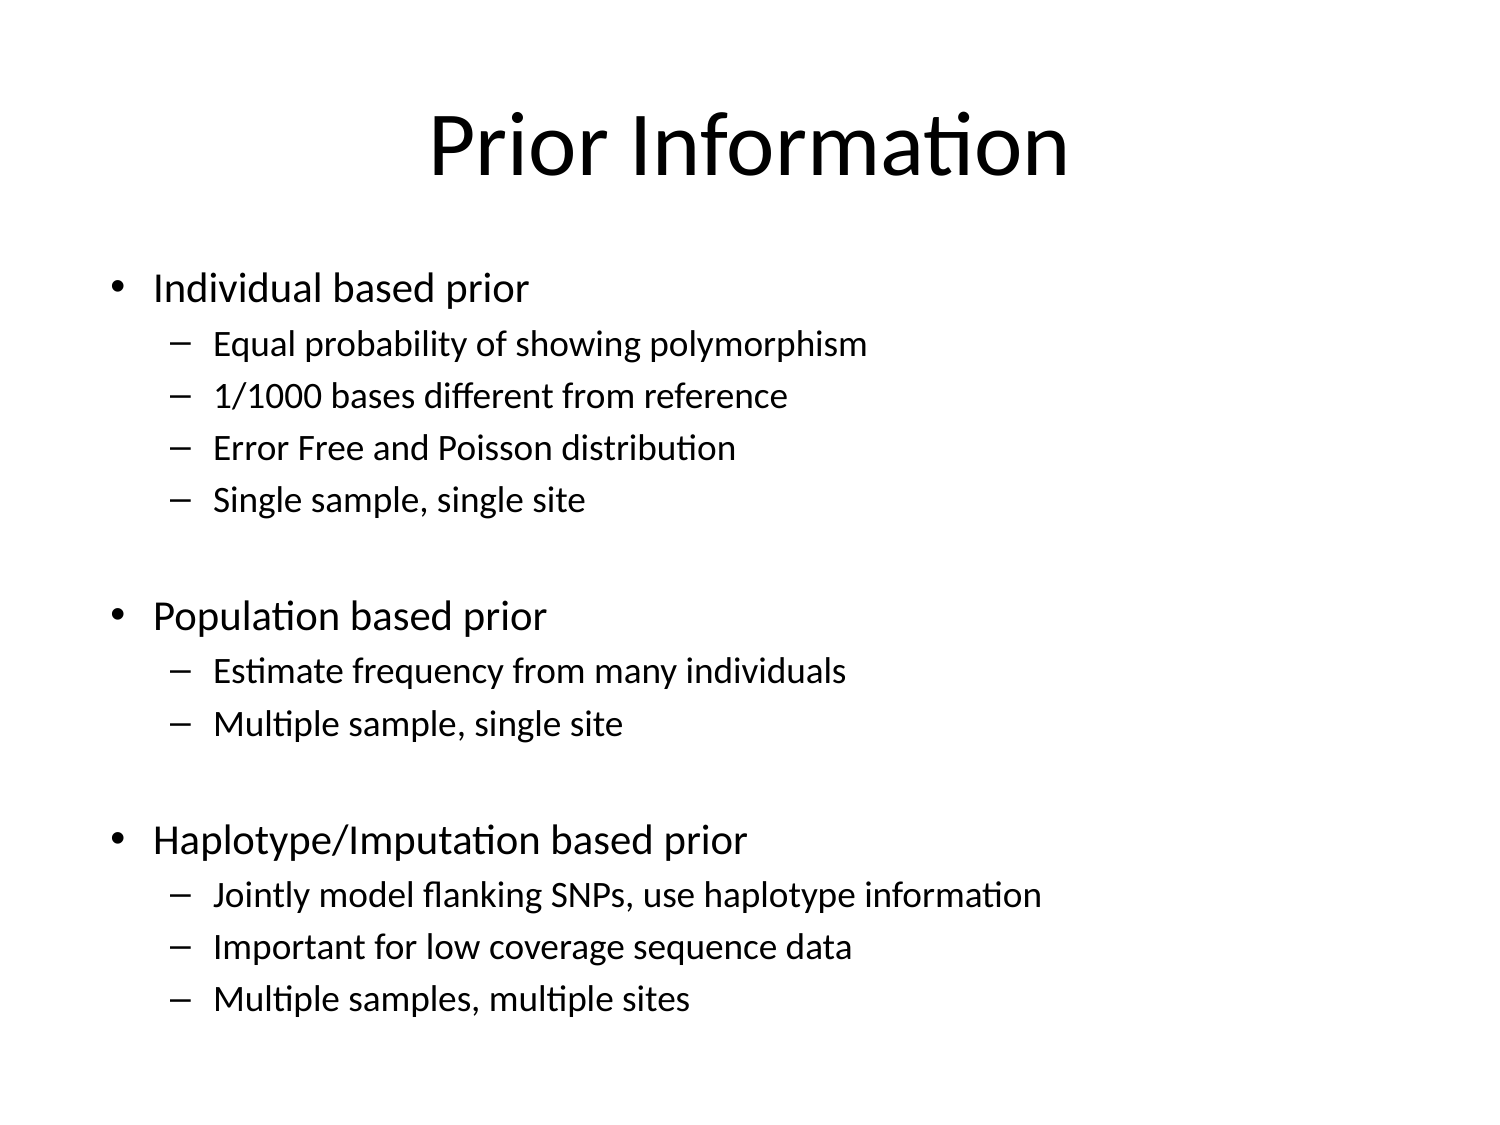

# Prior Information
Individual based prior
Equal probability of showing polymorphism
1/1000 bases different from reference
Error Free and Poisson distribution
Single sample, single site

Population based prior
Estimate frequency from many individuals
Multiple sample, single site

Haplotype/Imputation based prior
Jointly model flanking SNPs, use haplotype information
Important for low coverage sequence data
Multiple samples, multiple sites